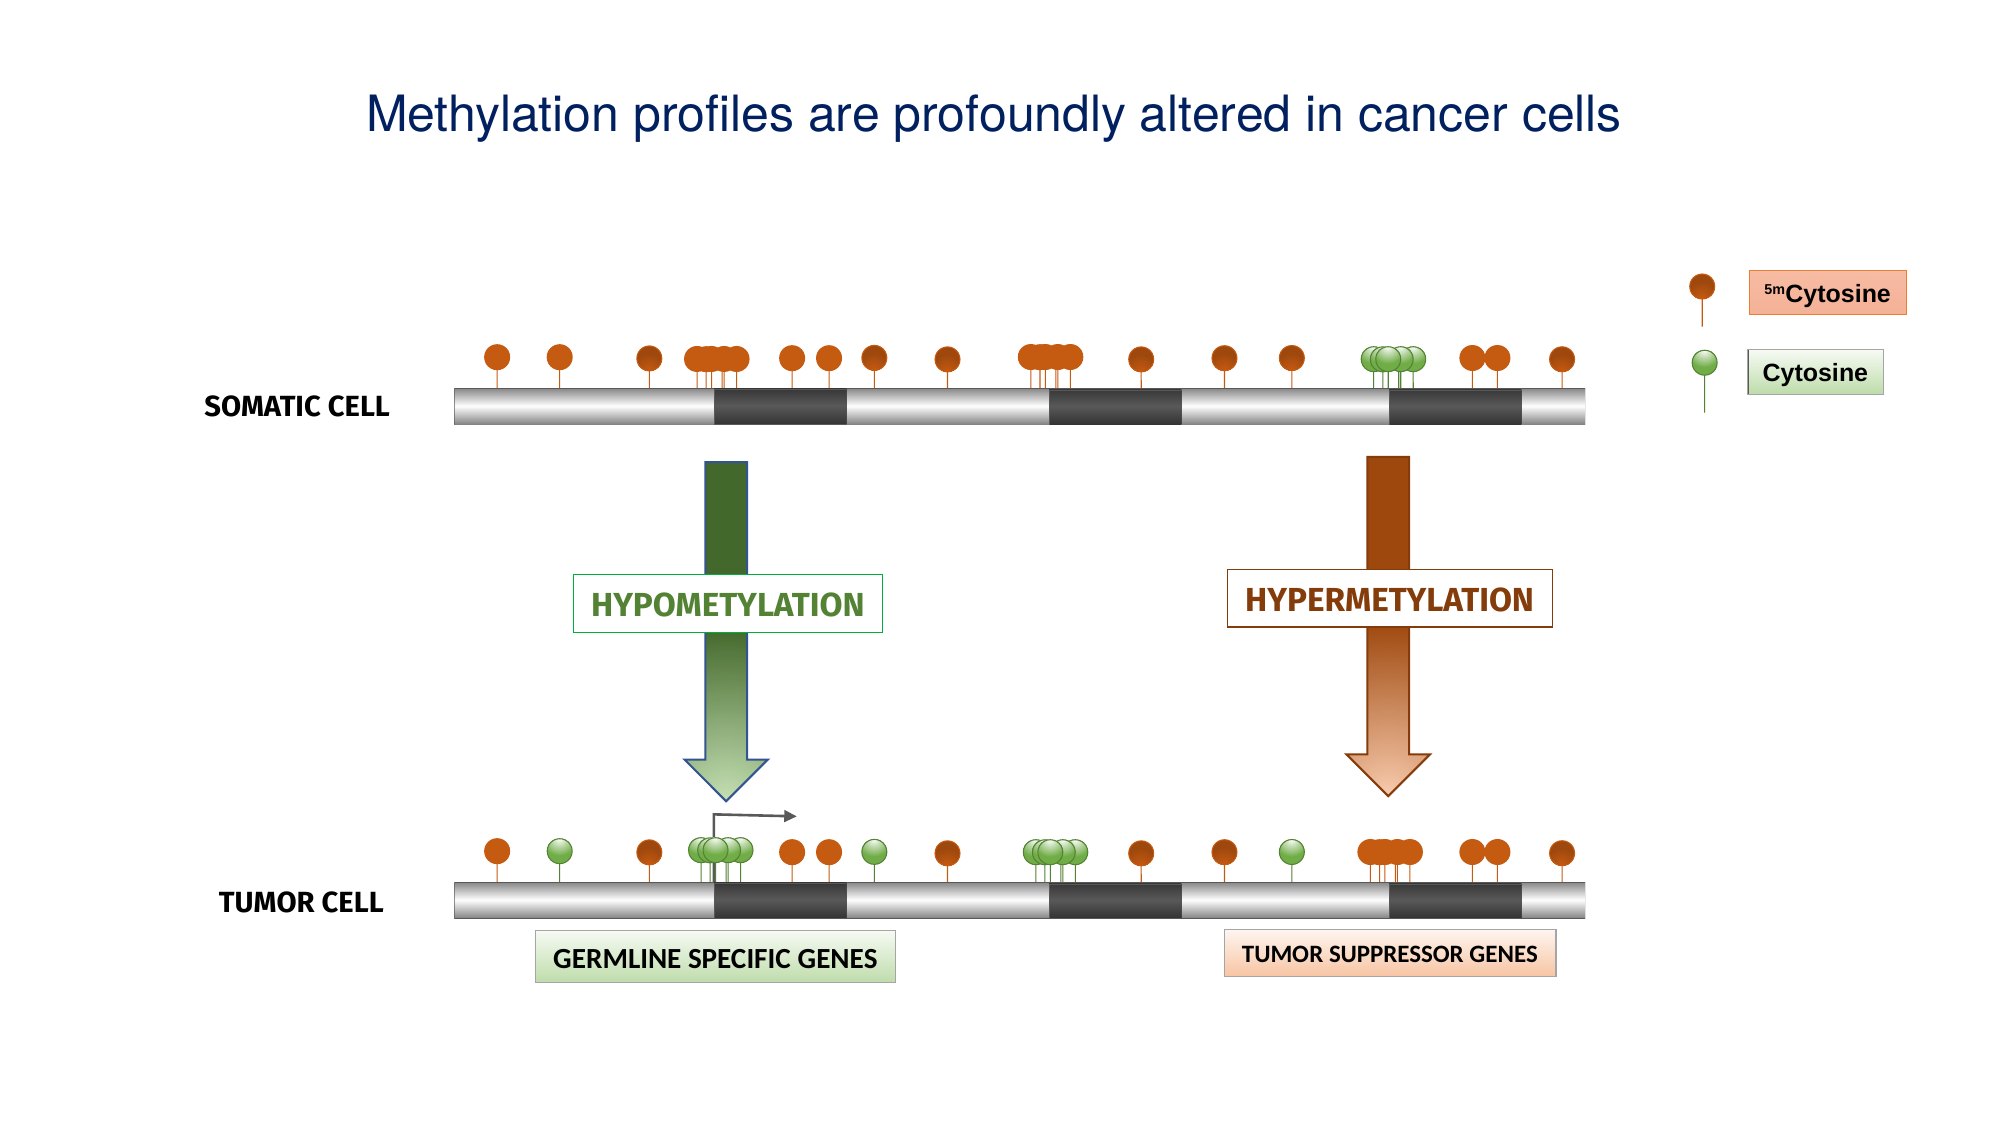

Methylation profiles are profoundly altered in cancer cells
5mCytosine

Cytosine

SOMATIC CELL

HYPERMETYLATION
HYPOMETYLATION

TUMOR CELL
TUMOR SUPPRESSOR GENES
GERMLINE SPECIFIC GENES